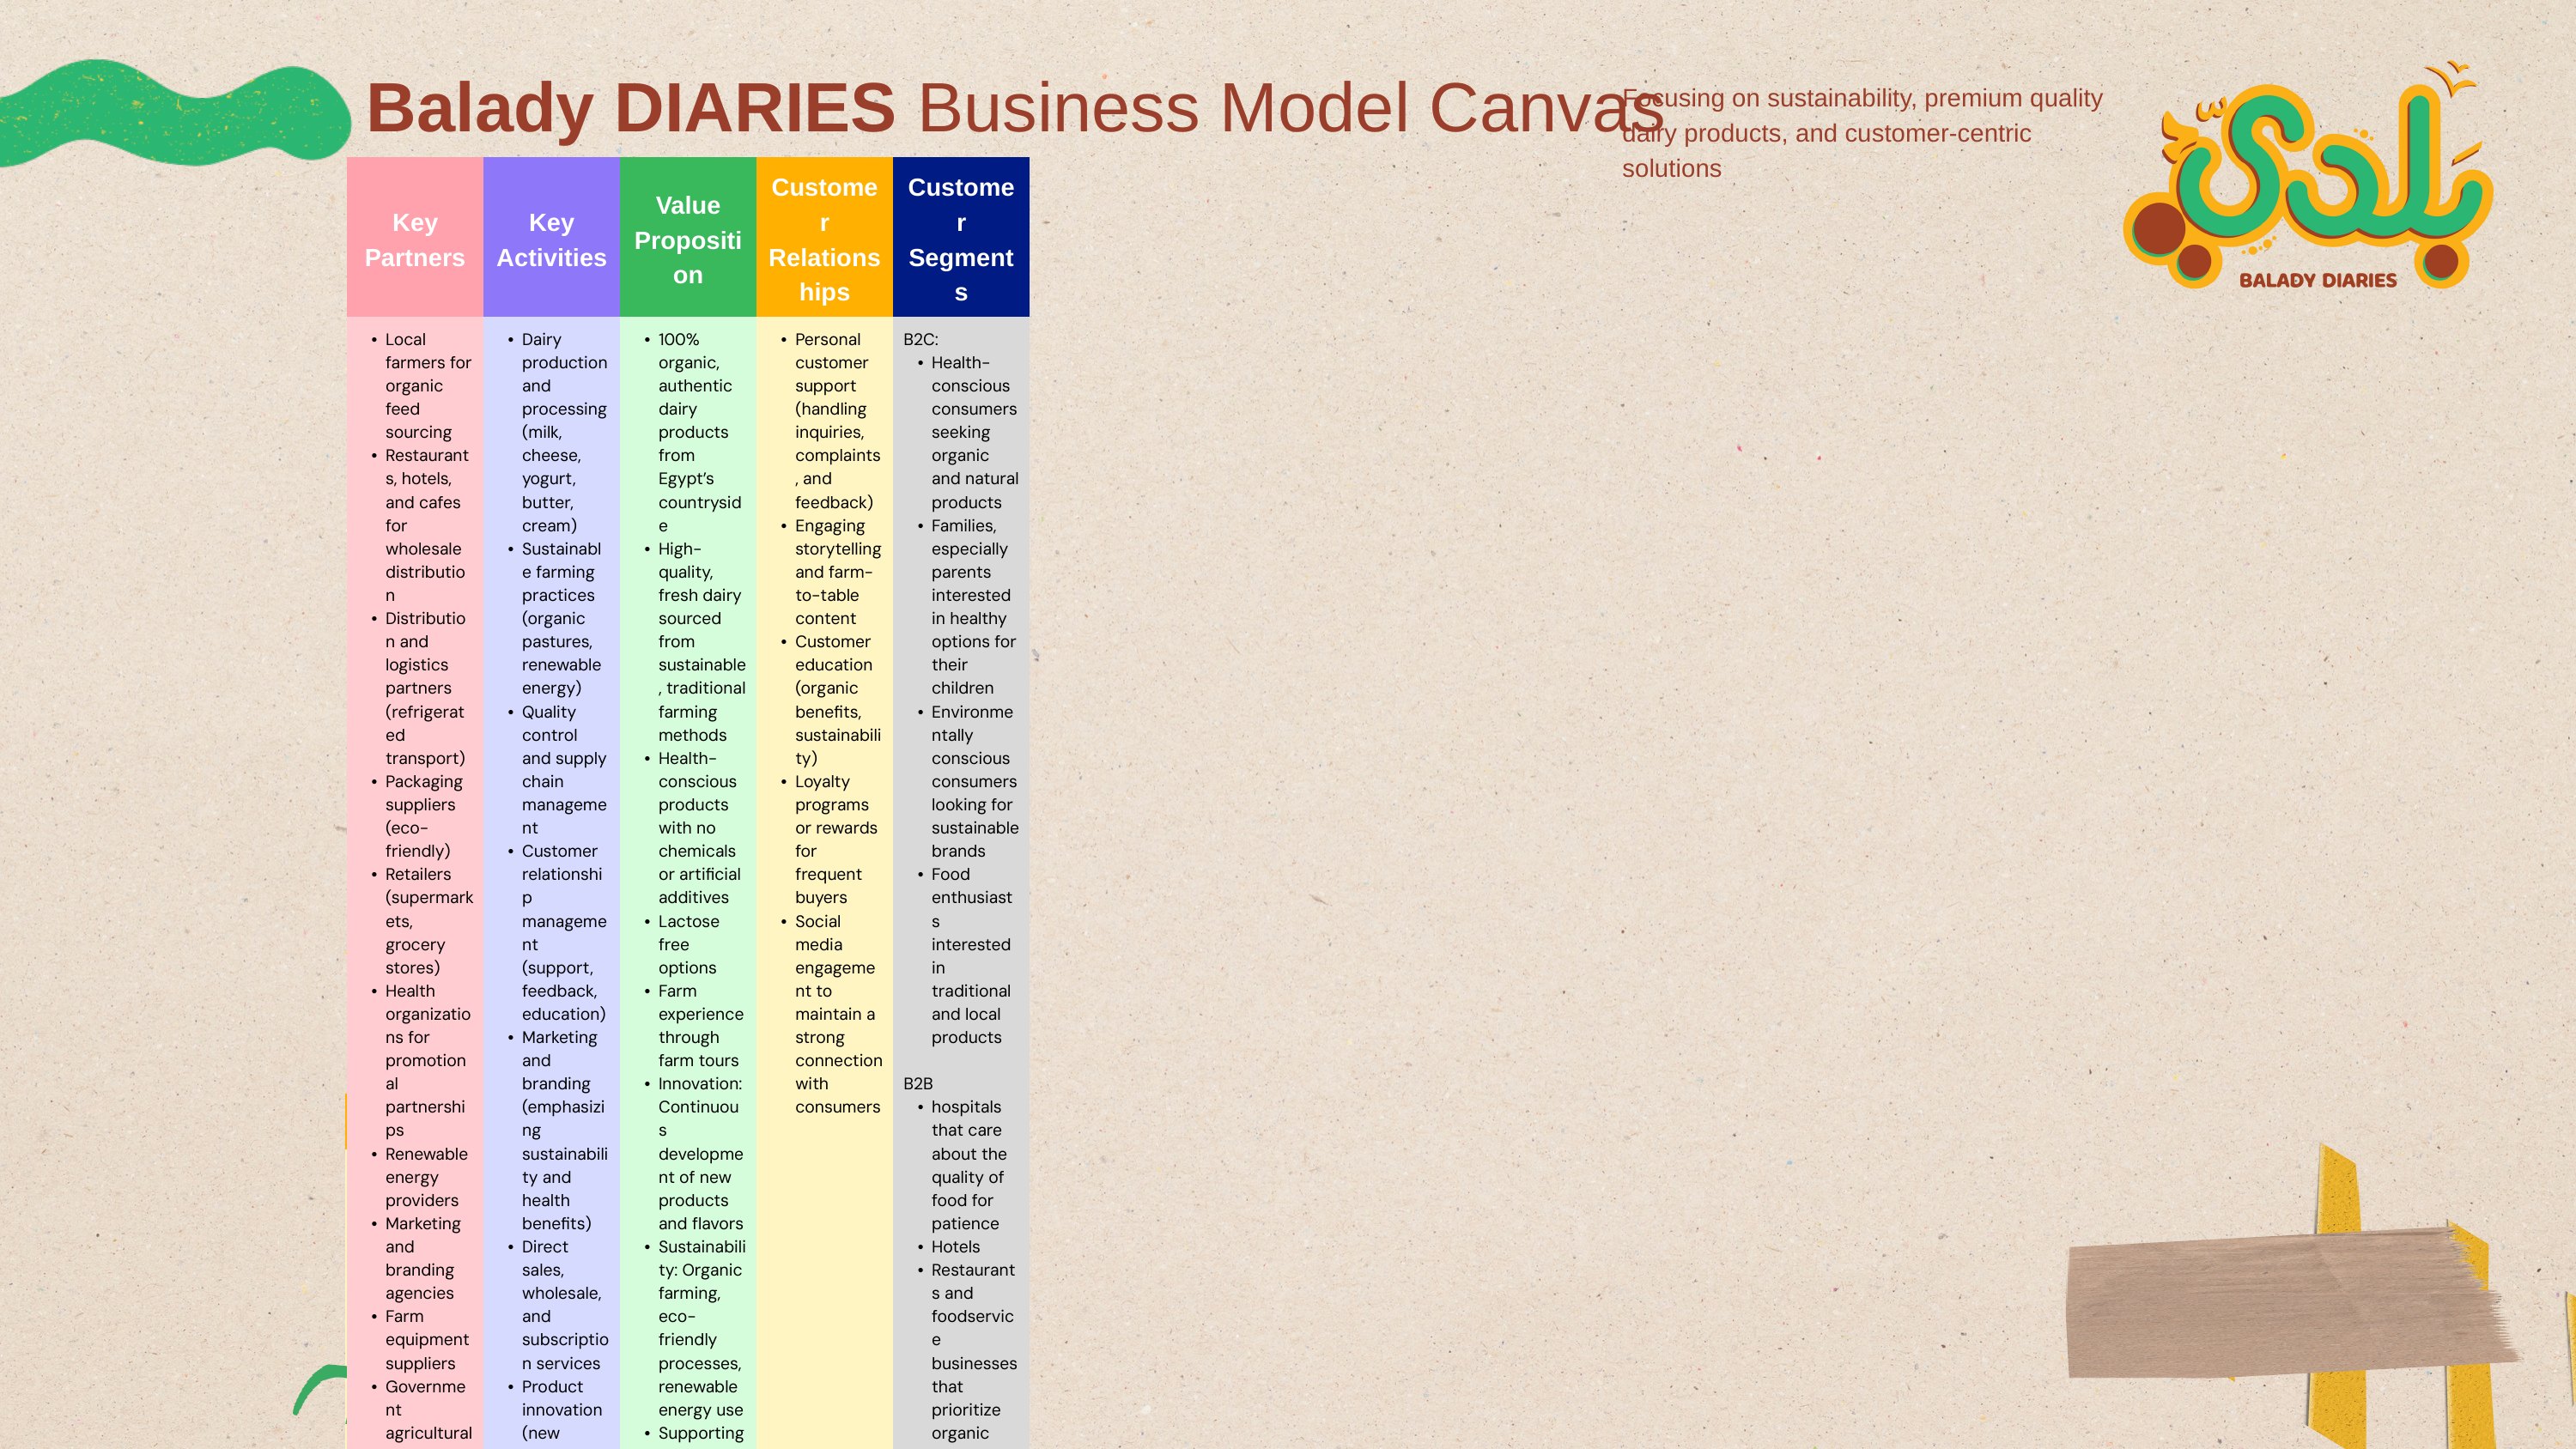

Balady DIARIES Business Model Canvas

Focusing on sustainability, premium quality
dairy products, and customer-centric solutions
| Key Partners | Key Activities | Value Proposition | Customer Relationships | Customer Segments |
| --- | --- | --- | --- | --- |
| Local farmers for organic feed sourcing Restaurants, hotels, and cafes for wholesale distribution Distribution and logistics partners (refrigerated transport) Packaging suppliers (eco-friendly) Retailers (supermarkets, grocery stores) Health organizations for promotional partnerships Renewable energy providers Marketing and branding agencies Farm equipment suppliers Government agricultural initiatives and grants Data Analyst for customer insights and market analysis | Dairy production and processing (milk, cheese, yogurt, butter, cream) Sustainable farming practices (organic pastures, renewable energy) Quality control and supply chain management Customer relationship management (support, feedback, education) Marketing and branding (emphasizing sustainability and health benefits) Direct sales, wholesale, and subscription services Product innovation (new flavors, lactose-free, organic) Farm tours and educational experiences | 100% organic, authentic dairy products from Egypt’s countryside High-quality, fresh dairy sourced from sustainable, traditional farming methods Health-conscious products with no chemicals or artificial additives Lactose free options Farm experience through farm tours Innovation: Continuous development of new products and flavors Sustainability: Organic farming, eco-friendly processes, renewable energy use Supporting local farmers and the economy Animal Welfare: Humane treatment and care for dairy cows | Personal customer support (handling inquiries, complaints, and feedback) Engaging storytelling and farm-to-table content Customer education (organic benefits, sustainability) Loyalty programs or rewards for frequent buyers Social media engagement to maintain a strong connection with consumers | B2C: Health-conscious consumers seeking organic and natural products Families, especially parents interested in healthy options for their children Environmentally conscious consumers looking for sustainable brands Food enthusiasts interested in traditional and local products B2B hospitals that care about the quality of food for patience Hotels Restaurants and foodservice businesses that prioritize organic ingredients |
| Local farmers for organic feed sourcing Restaurants, hotels, and cafes for wholesale distribution Distribution and logistics partners (refrigerated transport) Packaging suppliers (eco-friendly) Retailers (supermarkets, grocery stores) Health organizations for promotional partnerships Renewable energy providers Marketing and branding agencies Farm equipment suppliers Government agricultural initiatives and grants Data Analyst for customer insights and market analysis | Key Resources | 100% organic, authentic dairy products from Egypt’s countryside High-quality, fresh dairy sourced from sustainable, traditional farming methods Health-conscious products with no chemicals or artificial additives Lactose free options Farm experience through farm tours Innovation: Continuous development of new products and flavors Sustainability: Organic farming, eco-friendly processes, renewable energy use Supporting local farmers and the economy Animal Welfare: Humane treatment and care for dairy cows | Channels | Competitors |
| Local farmers for organic feed sourcing Restaurants, hotels, and cafes for wholesale distribution Distribution and logistics partners (refrigerated transport) Packaging suppliers (eco-friendly) Retailers (supermarkets, grocery stores) Health organizations for promotional partnerships Renewable energy providers Marketing and branding agencies Farm equipment suppliers Government agricultural initiatives and grants Data Analyst for customer insights and market analysis | Organic farms and livestock (core of dairy production) Farm infrastructure (modern milking and processing facilities) Organic pastures and grazing land Skilled labor for dairy production and farm management Capital investment (for land, machinery, and initial marketing) Strong brand identity (premium, fresh, sustainable) Distribution network (for delivering fresh products) Packaging and storage facilities | 100% organic, authentic dairy products from Egypt’s countryside High-quality, fresh dairy sourced from sustainable, traditional farming methods Health-conscious products with no chemicals or artificial additives Lactose free options Farm experience through farm tours Innovation: Continuous development of new products and flavors Sustainability: Organic farming, eco-friendly processes, renewable energy use Supporting local farmers and the economy Animal Welfare: Humane treatment and care for dairy cows | Organic and health food stores Supermarkets that specialize in organic or local products Direct sales through Balady’s website or e-commerce platforms Farmer’s markets and local fairs Partnerships with restaurants, cafés, and food delivery services Social media and digital marketing channels for awareness and direct engagement | Local organic dairy brands in Egypt Imported organic dairy brands Conventional dairy brands with natural/eco-friendly product lines Large supermarkets offering private-label organic products Small-scale organic farms selling directly to customers or at markets |

| Cost Structure | Revenue Streams |
| --- | --- |
| Organic dairy farming and production costs Packaging costs (sustainable materials) Distribution and logistics (refrigerated transport) Certification fees (organic compliance) Labor and operational costs (farm staff, sales, customer service) Marketing and branding expenses (digital ads, partnerships, influencers) Equipment maintenance and upgrades (farming machinery, refrigeration) | B2C Direct sales through retail partners (supermarkets, organic stores) Online sales via e-commerce or delivery platforms Subscription-based models for regular deliveries of dairy products Event-based sales at farmer’s markets and local fairs Custom products for health-focused retailers (yogurt, specialty cheeses, etc.) B2B Restaurant, Hotels, Hospital and café partnerships for bulk sales |